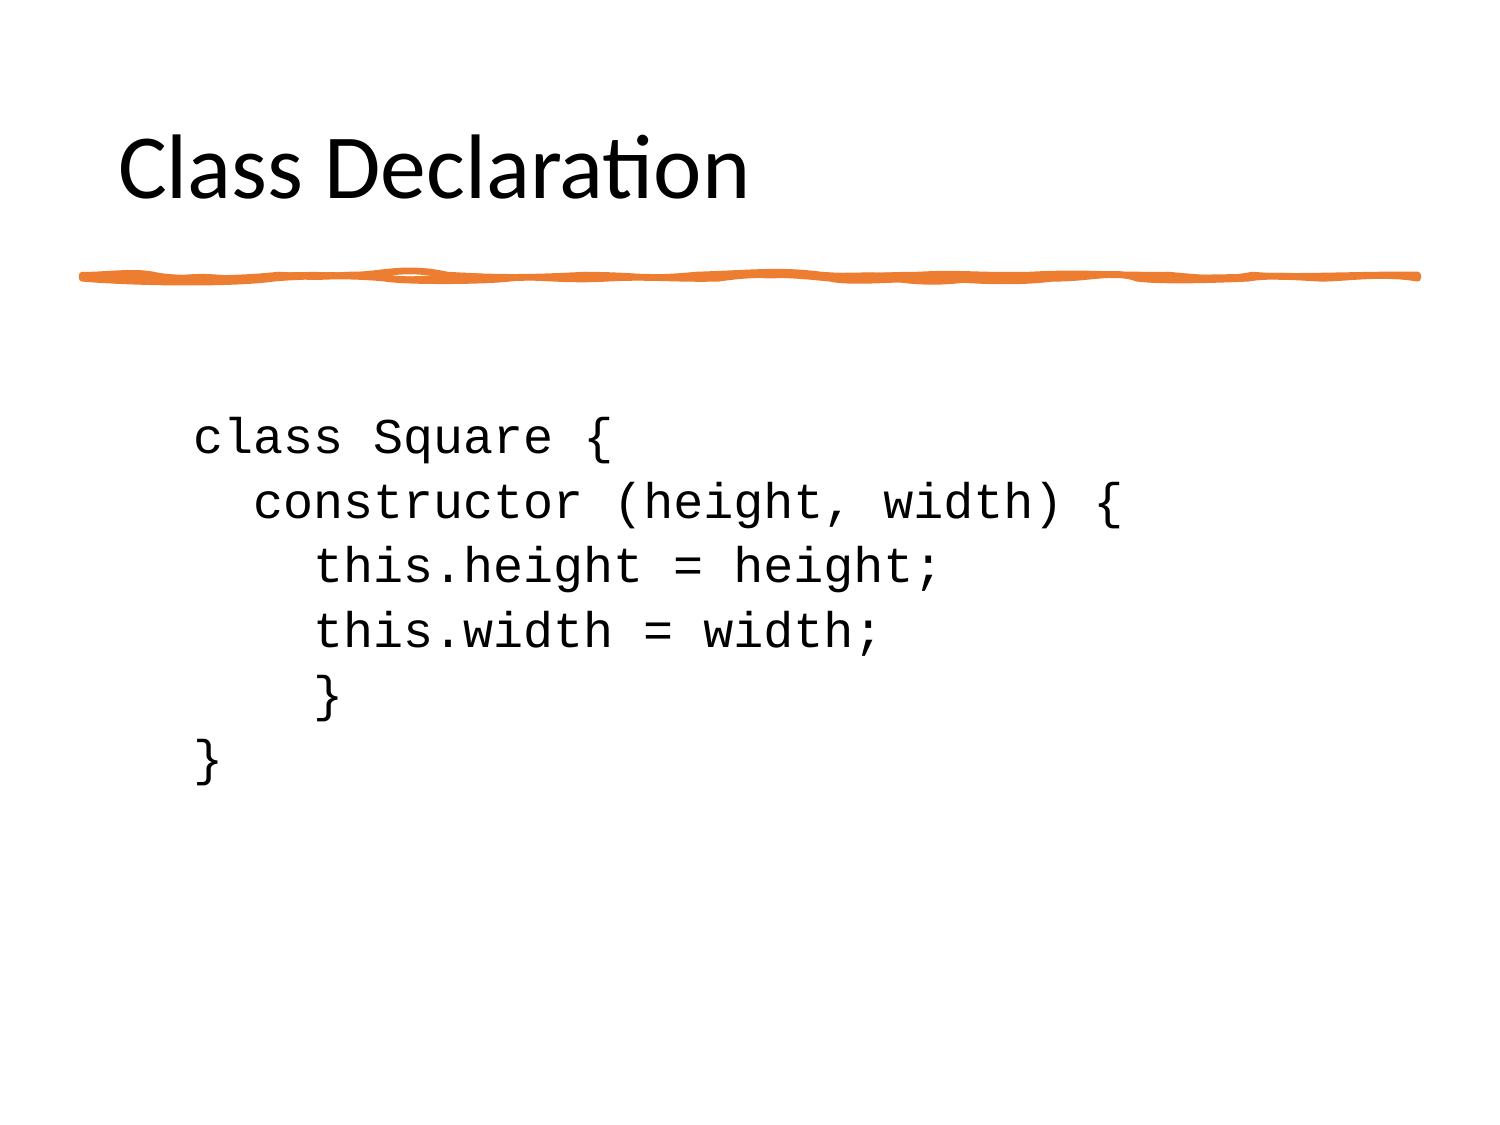

# Class Declaration

class Square {
  constructor (height, width) {
    this.height = height;
    this.width = width;
    }
}